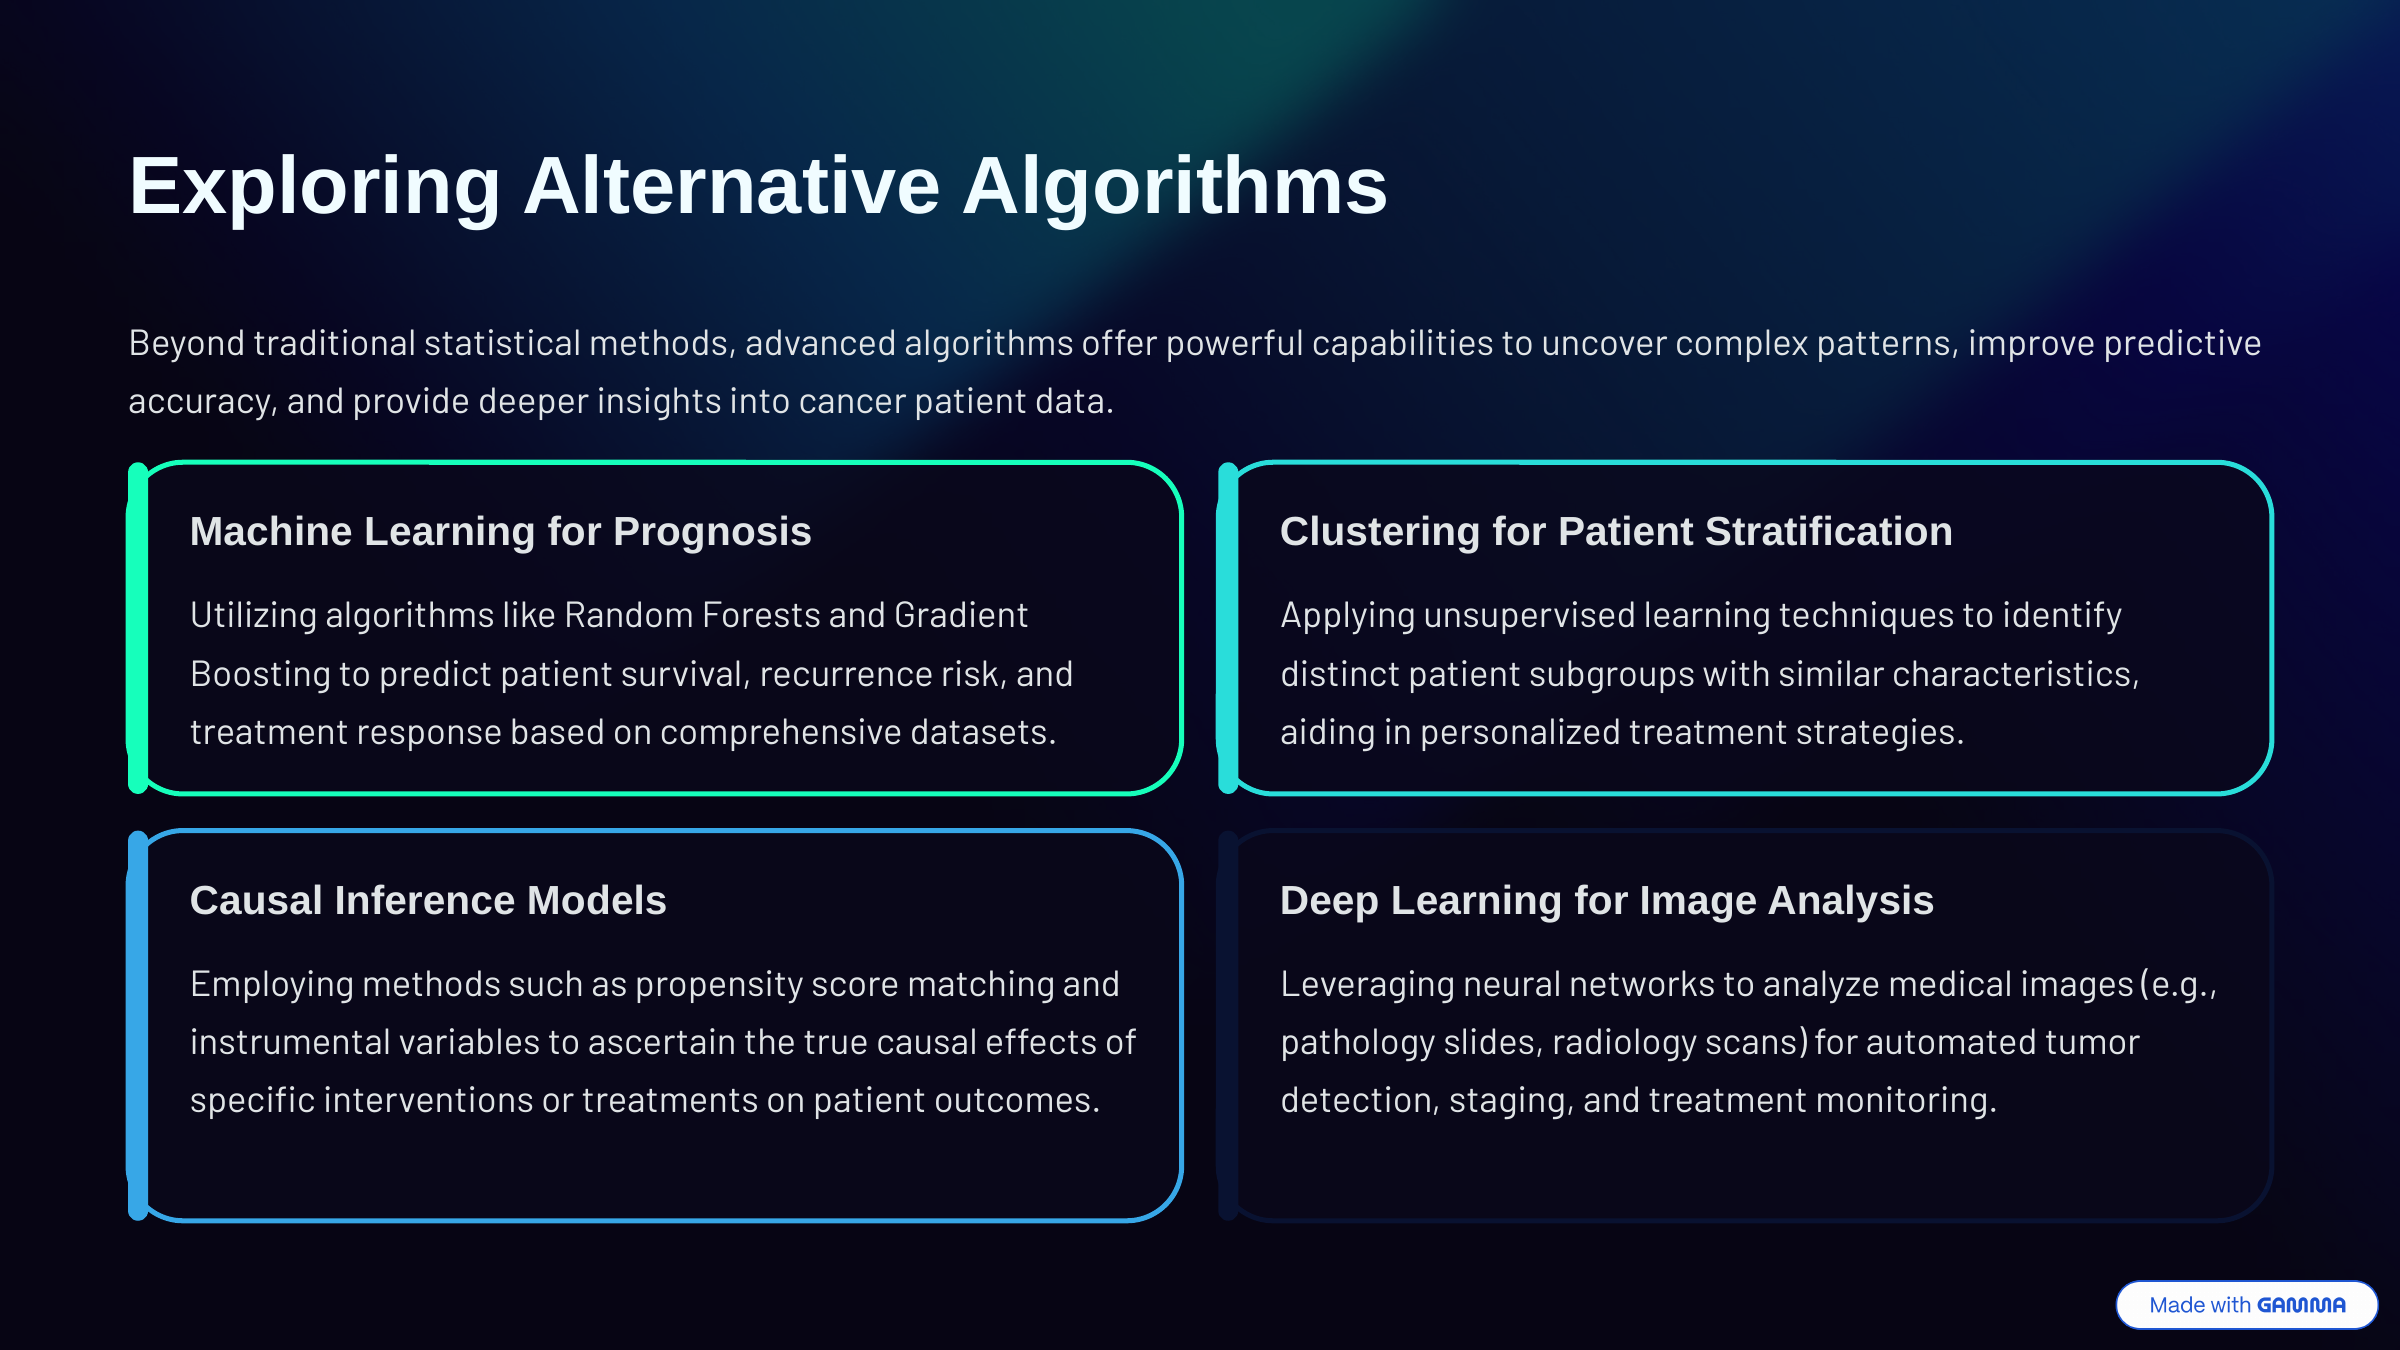

Exploring Alternative Algorithms
Beyond traditional statistical methods, advanced algorithms offer powerful capabilities to uncover complex patterns, improve predictive accuracy, and provide deeper insights into cancer patient data.

Machine Learning for Prognosis
Clustering for Patient Stratification
Utilizing algorithms like Random Forests and Gradient Boosting to predict patient survival, recurrence risk, and treatment response based on comprehensive datasets.
Applying unsupervised learning techniques to identify distinct patient subgroups with similar characteristics, aiding in personalized treatment strategies.

Causal Inference Models
Deep Learning for Image Analysis
Employing methods such as propensity score matching and instrumental variables to ascertain the true causal effects of specific interventions or treatments on patient outcomes.
Leveraging neural networks to analyze medical images (e.g., pathology slides, radiology scans) for automated tumor detection, staging, and treatment monitoring.